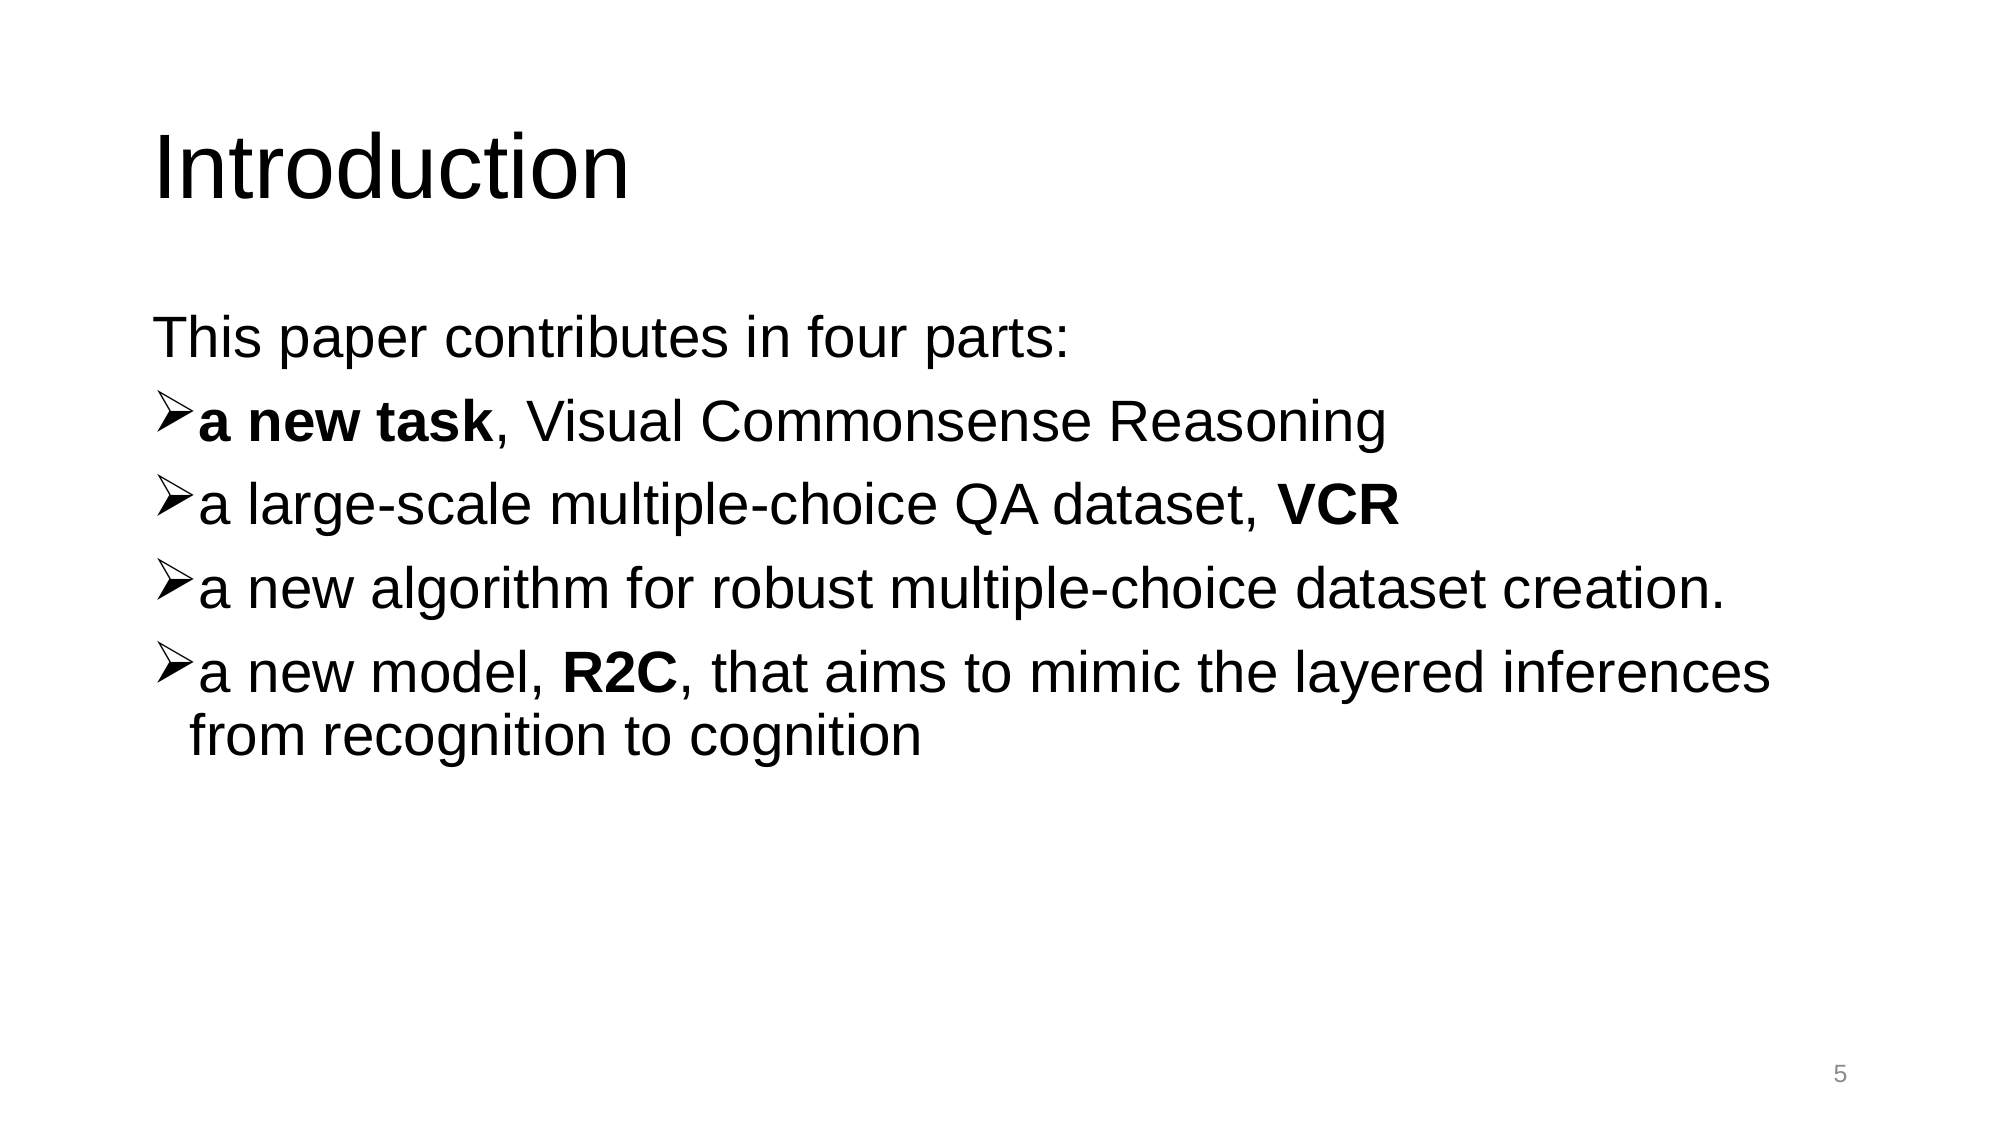

# Introduction
This paper contributes in four parts:
a new task, Visual Commonsense Reasoning
a large-scale multiple-choice QA dataset, VCR
a new algorithm for robust multiple-choice dataset creation.
a new model, R2C, that aims to mimic the layered inferences from recognition to cognition

5